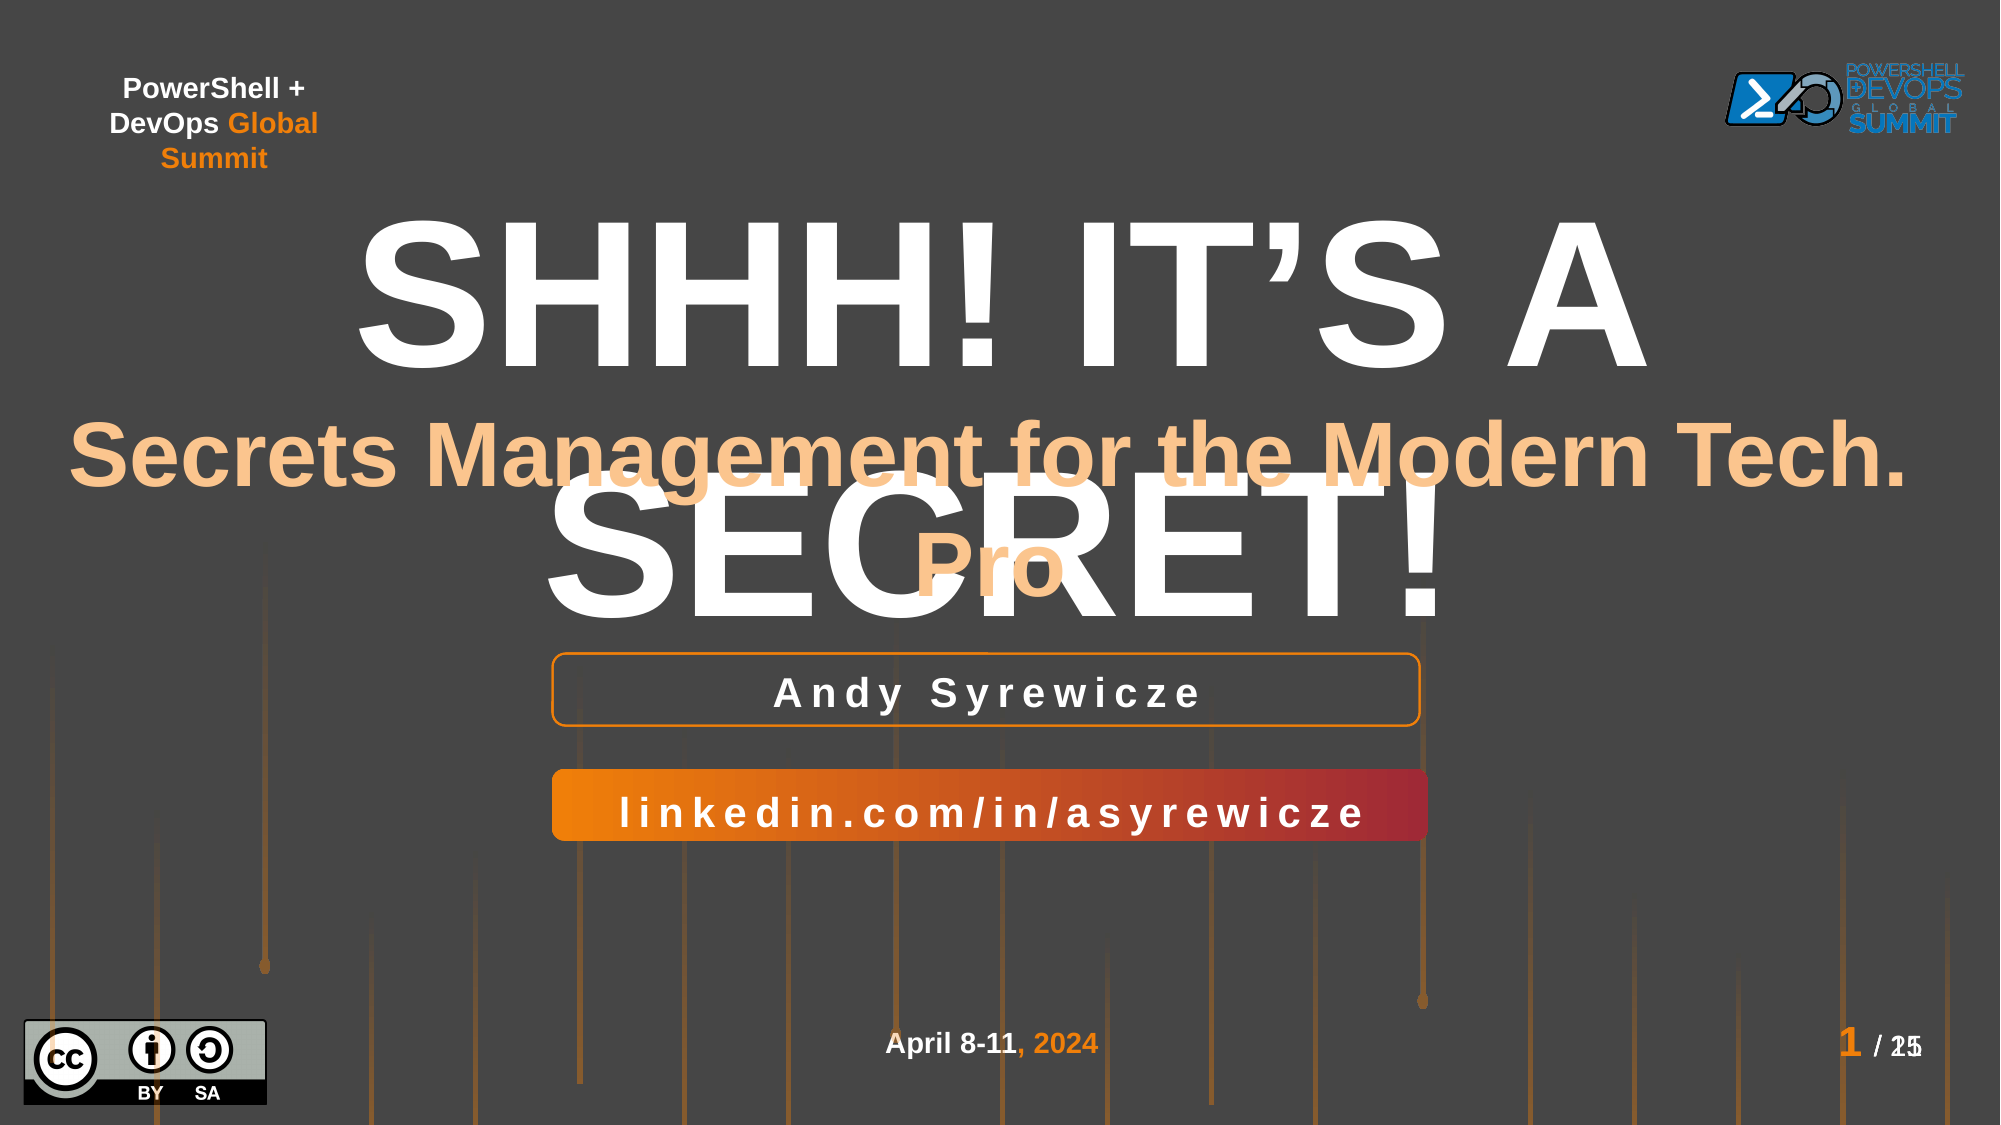

SHHH! IT’S A SECRET!
Secrets Management for the Modern Tech. Pro

Andy Syrewicze

linkedin.com/in/asyrewicze
1 / 15